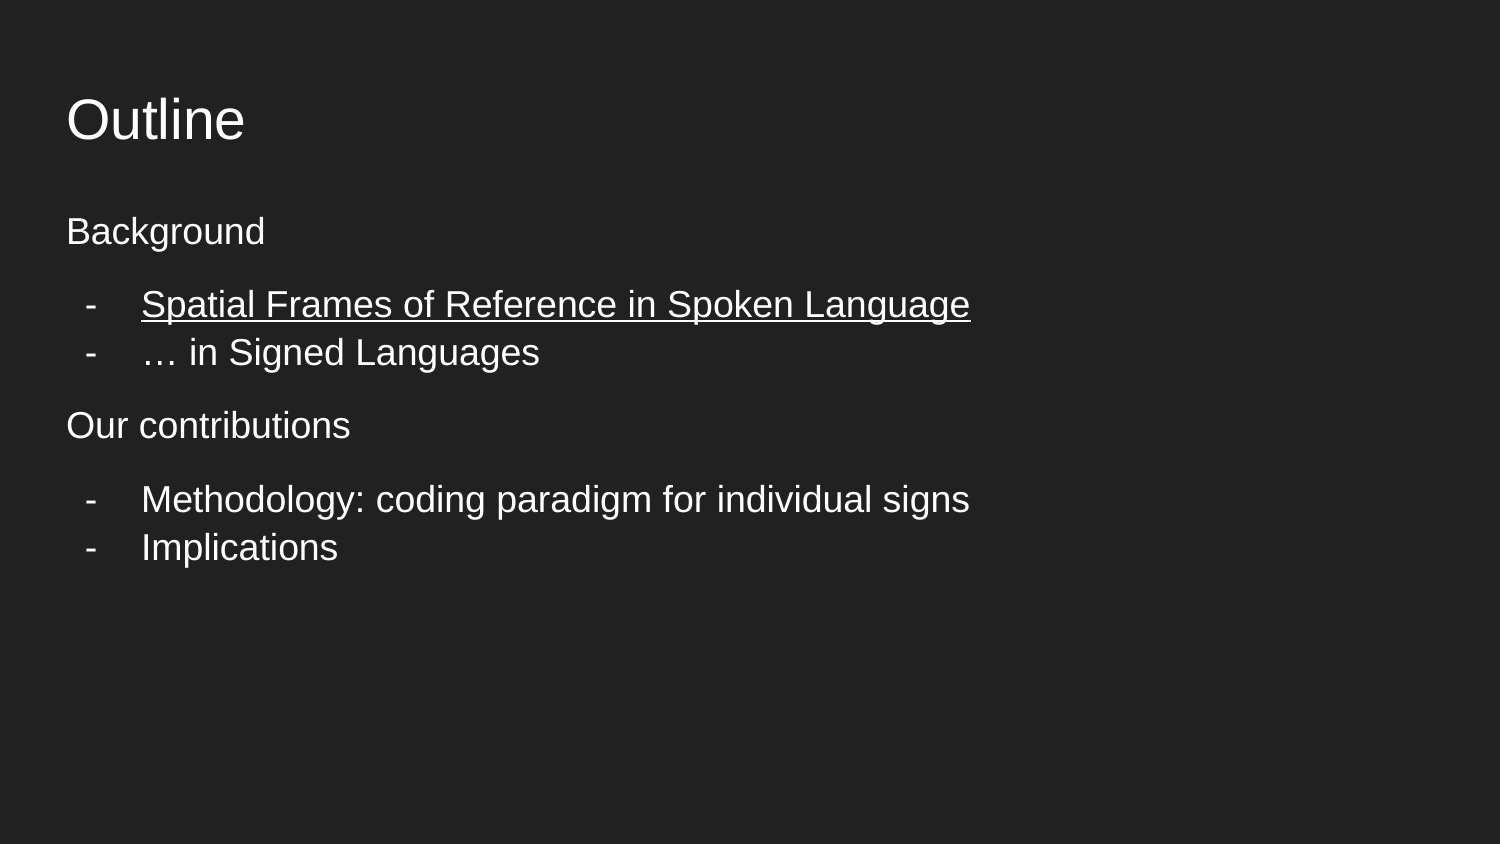

# Outline

Background
Spatial Frames of Reference in Spoken Language
… in Signed Languages
Our contributions
Methodology: coding paradigm for individual signs
Implications